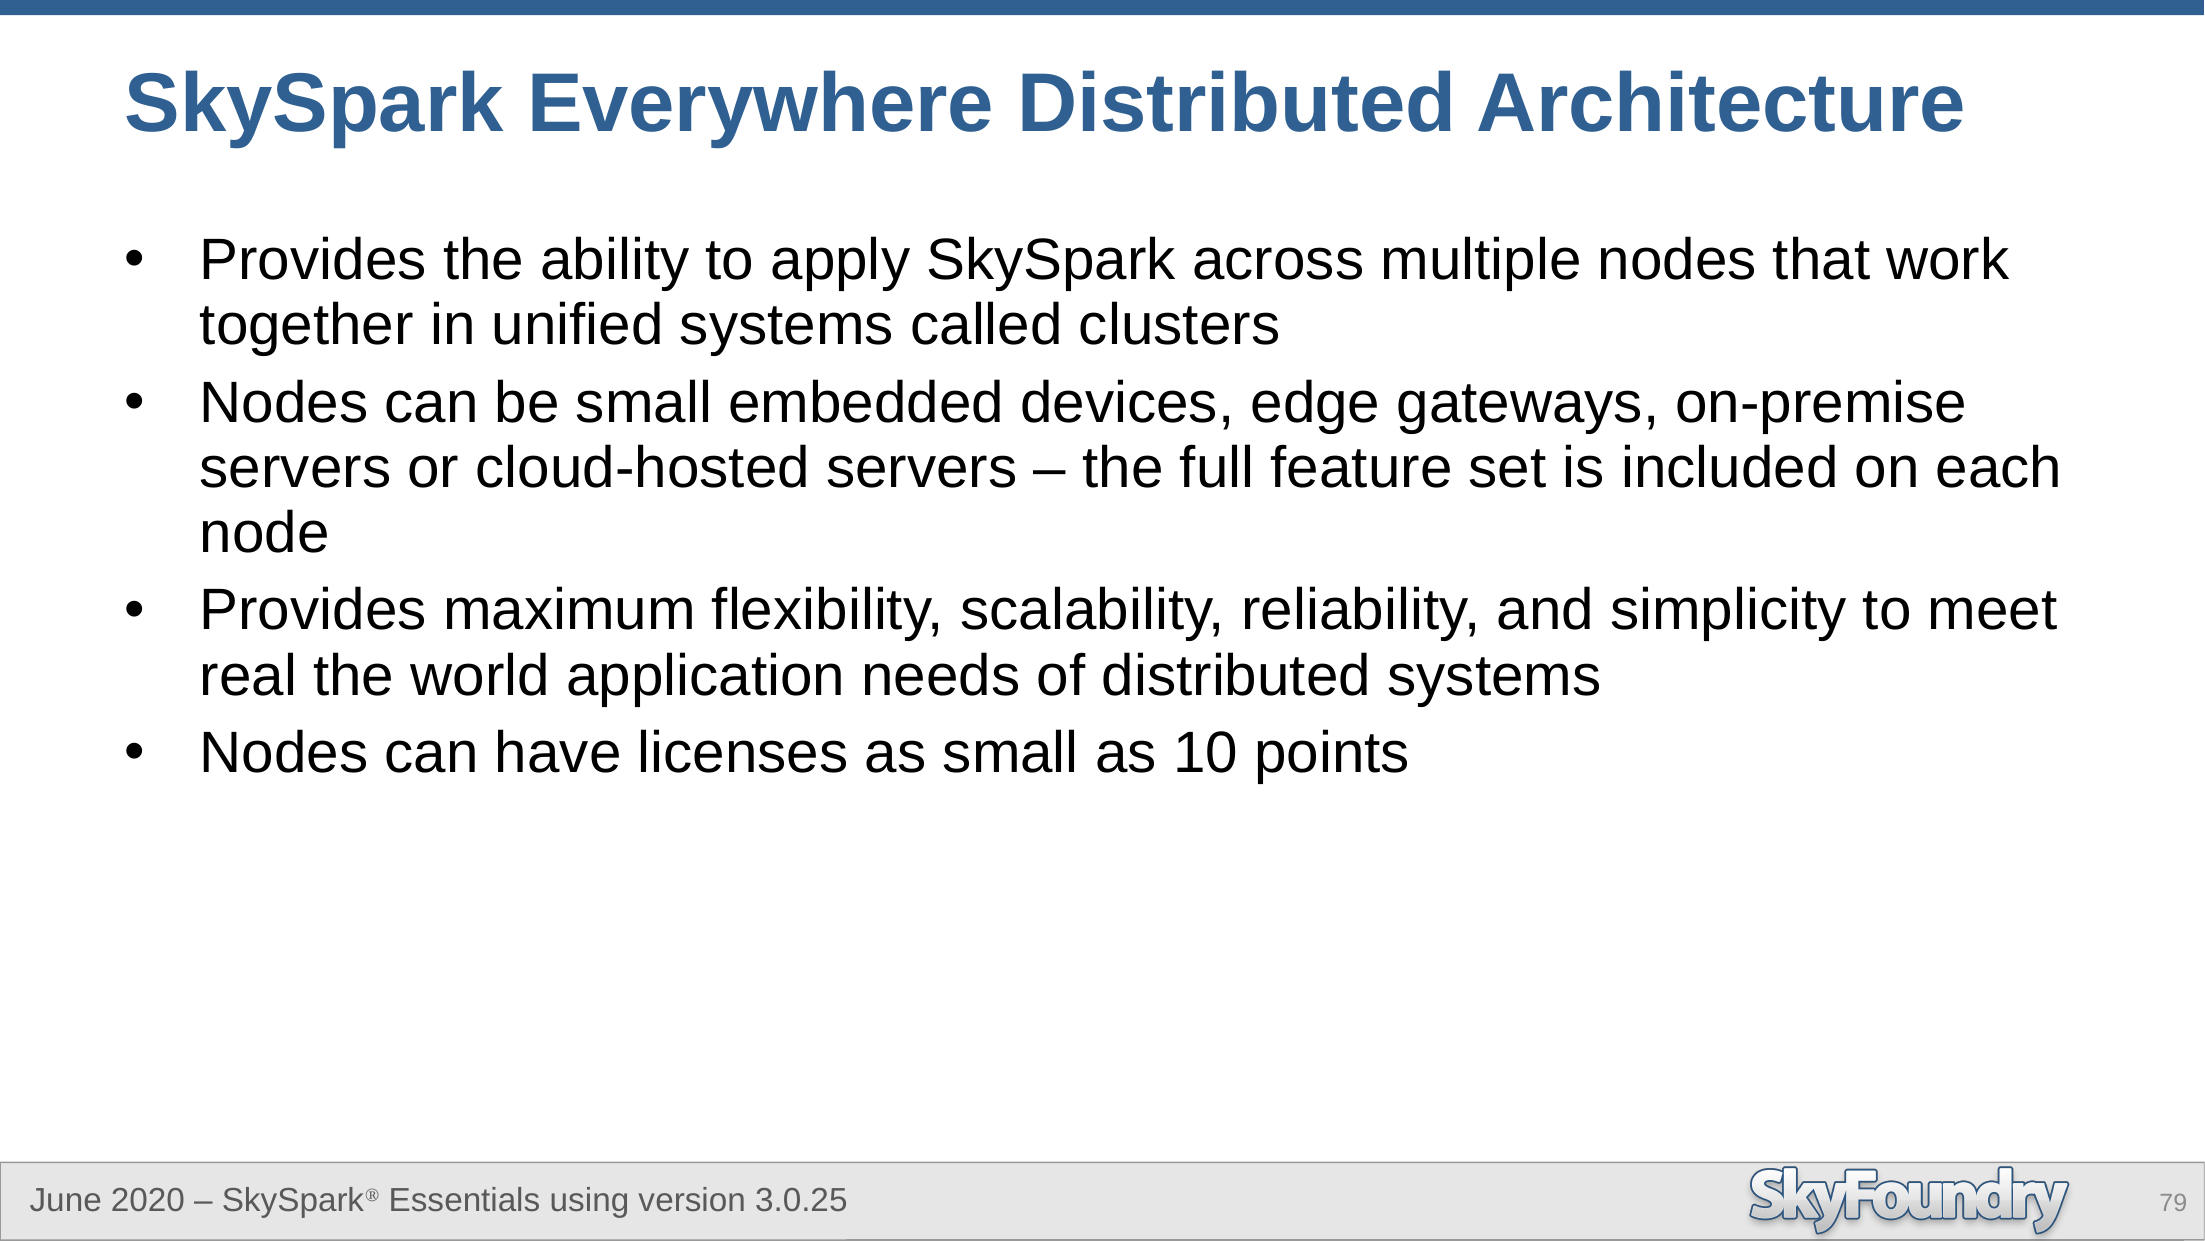

# SkySpark Everywhere Distributed Architecture
Provides the ability to apply SkySpark across multiple nodes that work together in unified systems called clusters
Nodes can be small embedded devices, edge gateways, on-premise servers or cloud-hosted servers – the full feature set is included on each node
Provides maximum flexibility, scalability, reliability, and simplicity to meet real the world application needs of distributed systems
Nodes can have licenses as small as 10 points
79